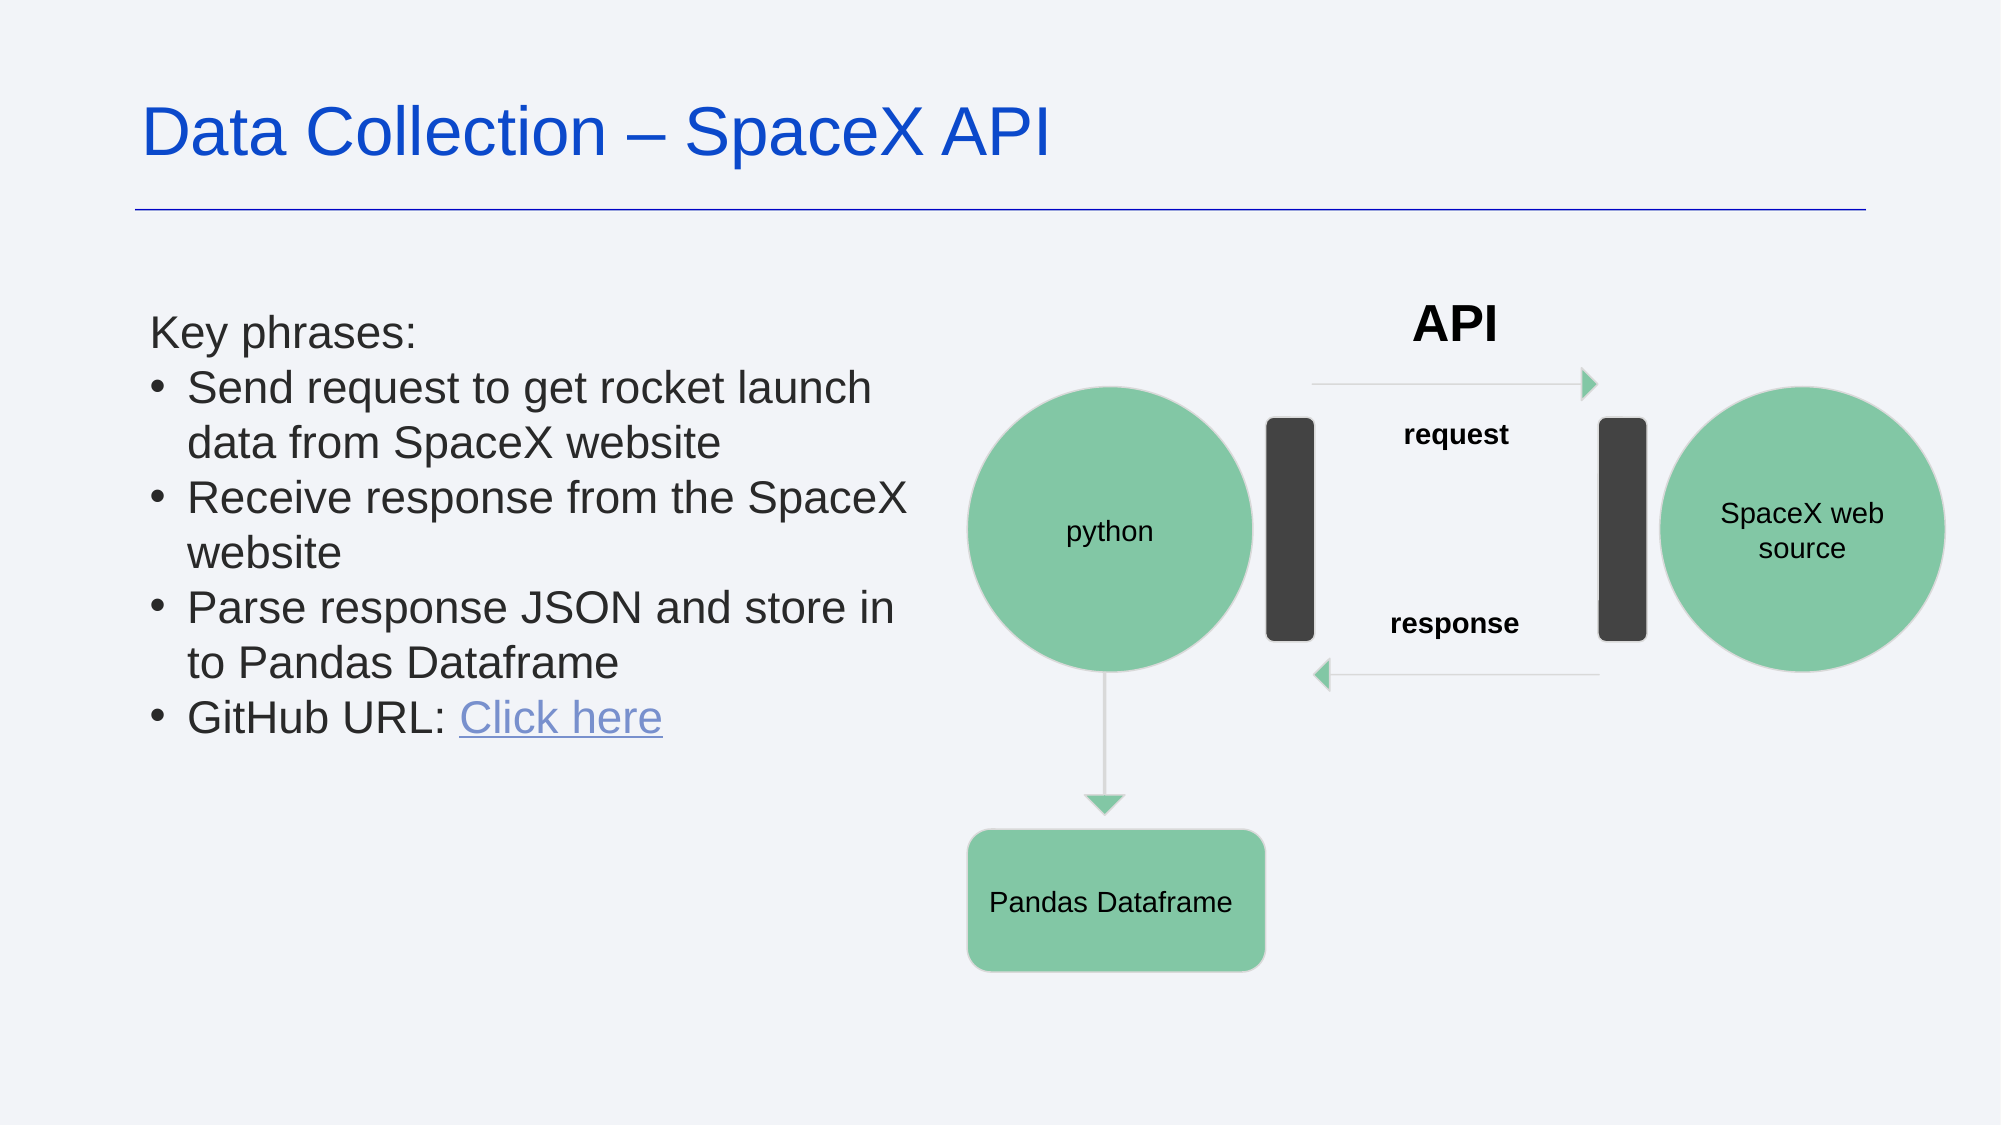

Data Collection – SpaceX API
API
Key phrases:
Send request to get rocket launch data from SpaceX website
Receive response from the SpaceX website
Parse response JSON and store in to Pandas Dataframe
GitHub URL: Click here

python
SpaceX web source
request

response

Pandas Dataframe